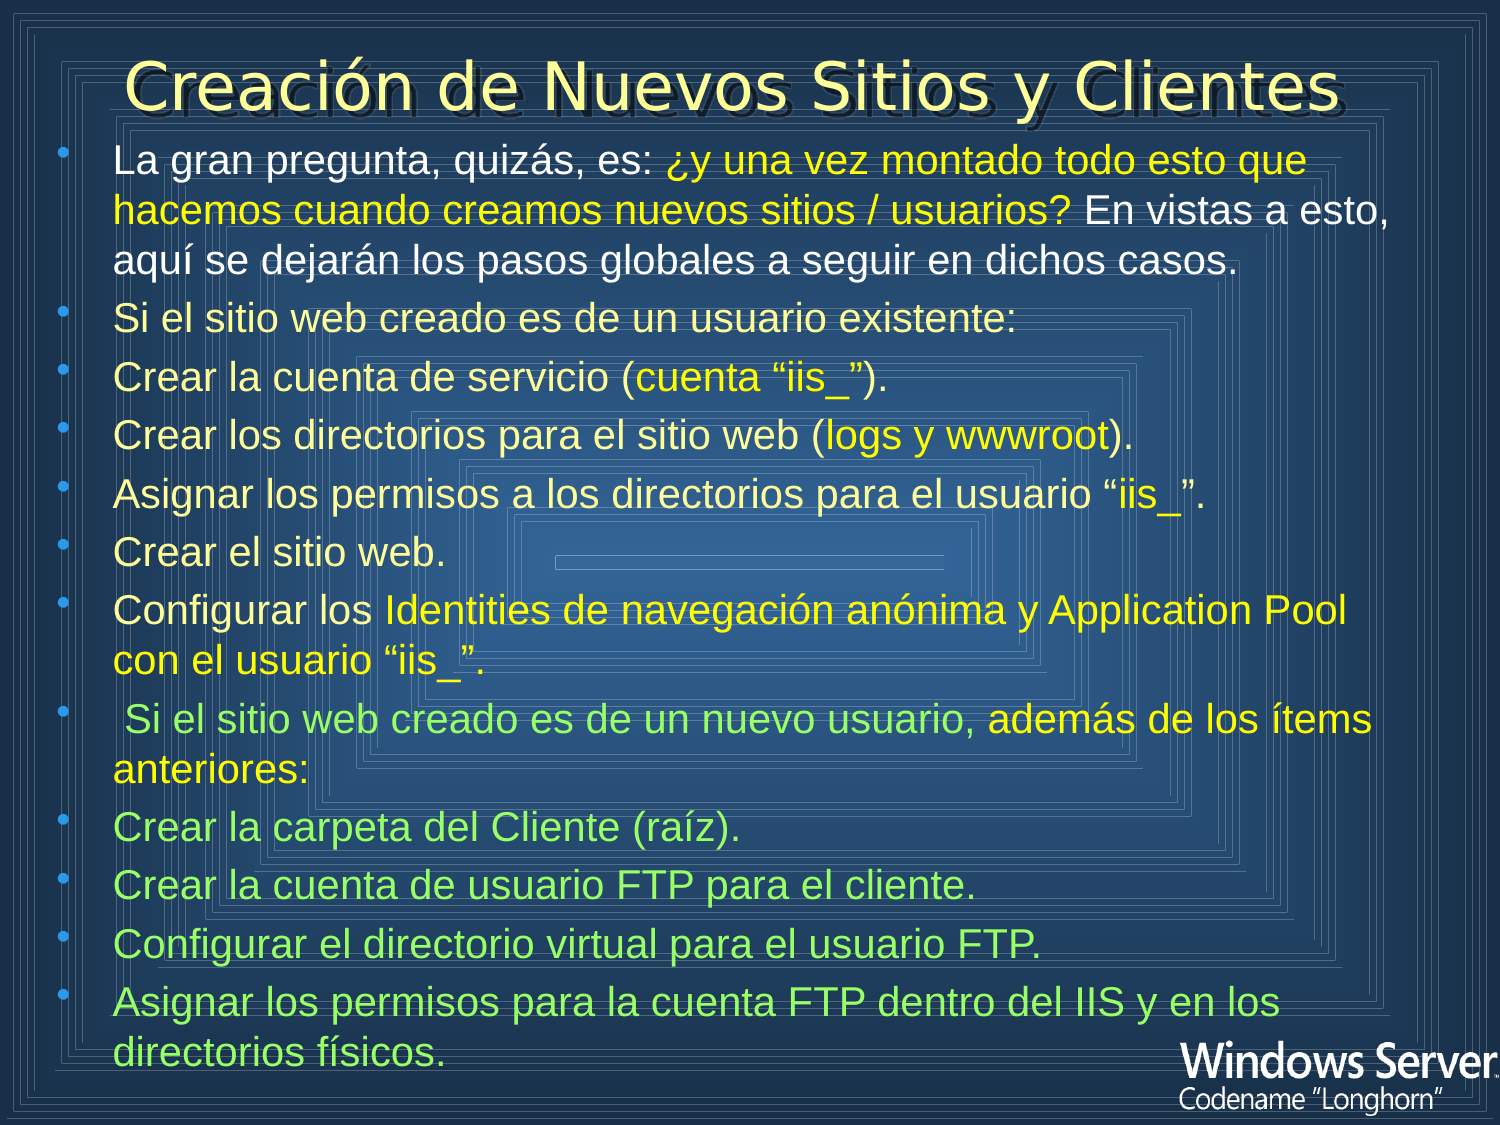

Creación de Nuevos Sitios y Clientes
La gran pregunta, quizás, es: ¿y una vez montado todo esto que hacemos cuando creamos nuevos sitios / usuarios? En vistas a esto, aquí se dejarán los pasos globales a seguir en dichos casos.
Si el sitio web creado es de un usuario existente:
Crear la cuenta de servicio (cuenta “iis_”).
Crear los directorios para el sitio web (logs y wwwroot).
Asignar los permisos a los directorios para el usuario “iis_”.
Crear el sitio web.
Configurar los Identities de navegación anónima y Application Pool con el usuario “iis_”.
 Si el sitio web creado es de un nuevo usuario, además de los ítems anteriores:
Crear la carpeta del Cliente (raíz).
Crear la cuenta de usuario FTP para el cliente.
Configurar el directorio virtual para el usuario FTP.
Asignar los permisos para la cuenta FTP dentro del IIS y en los directorios físicos.